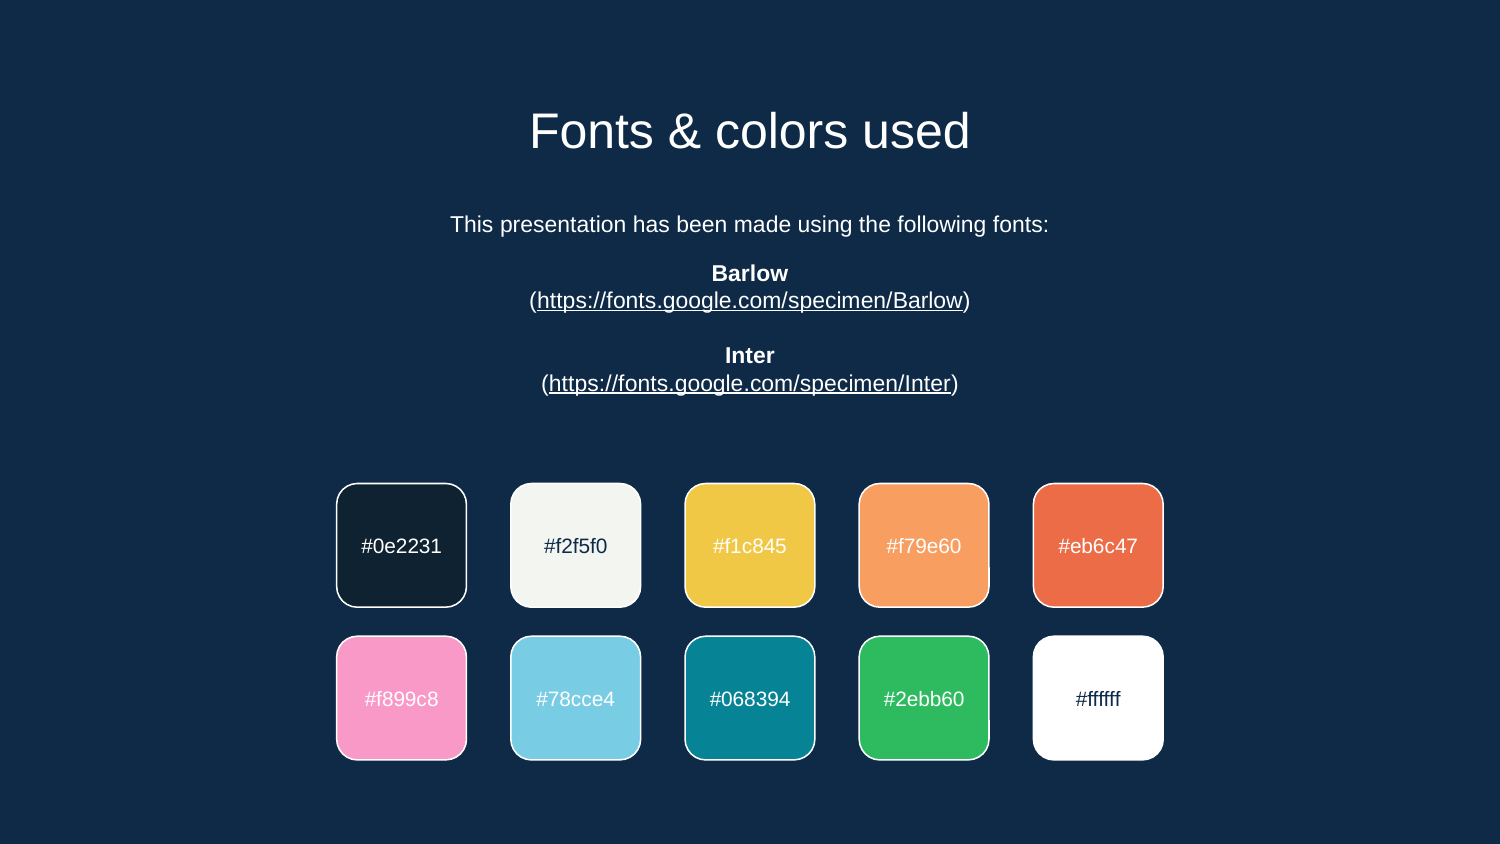

# Fonts & colors used
This presentation has been made using the following fonts:
Barlow
(https://fonts.google.com/specimen/Barlow)

Inter
(https://fonts.google.com/specimen/Inter)

#0e2231
#f2f5f0
#f1c845
#f79e60
#eb6c47

#f899c8
#78cce4
#068394
#2ebb60
#ffffff